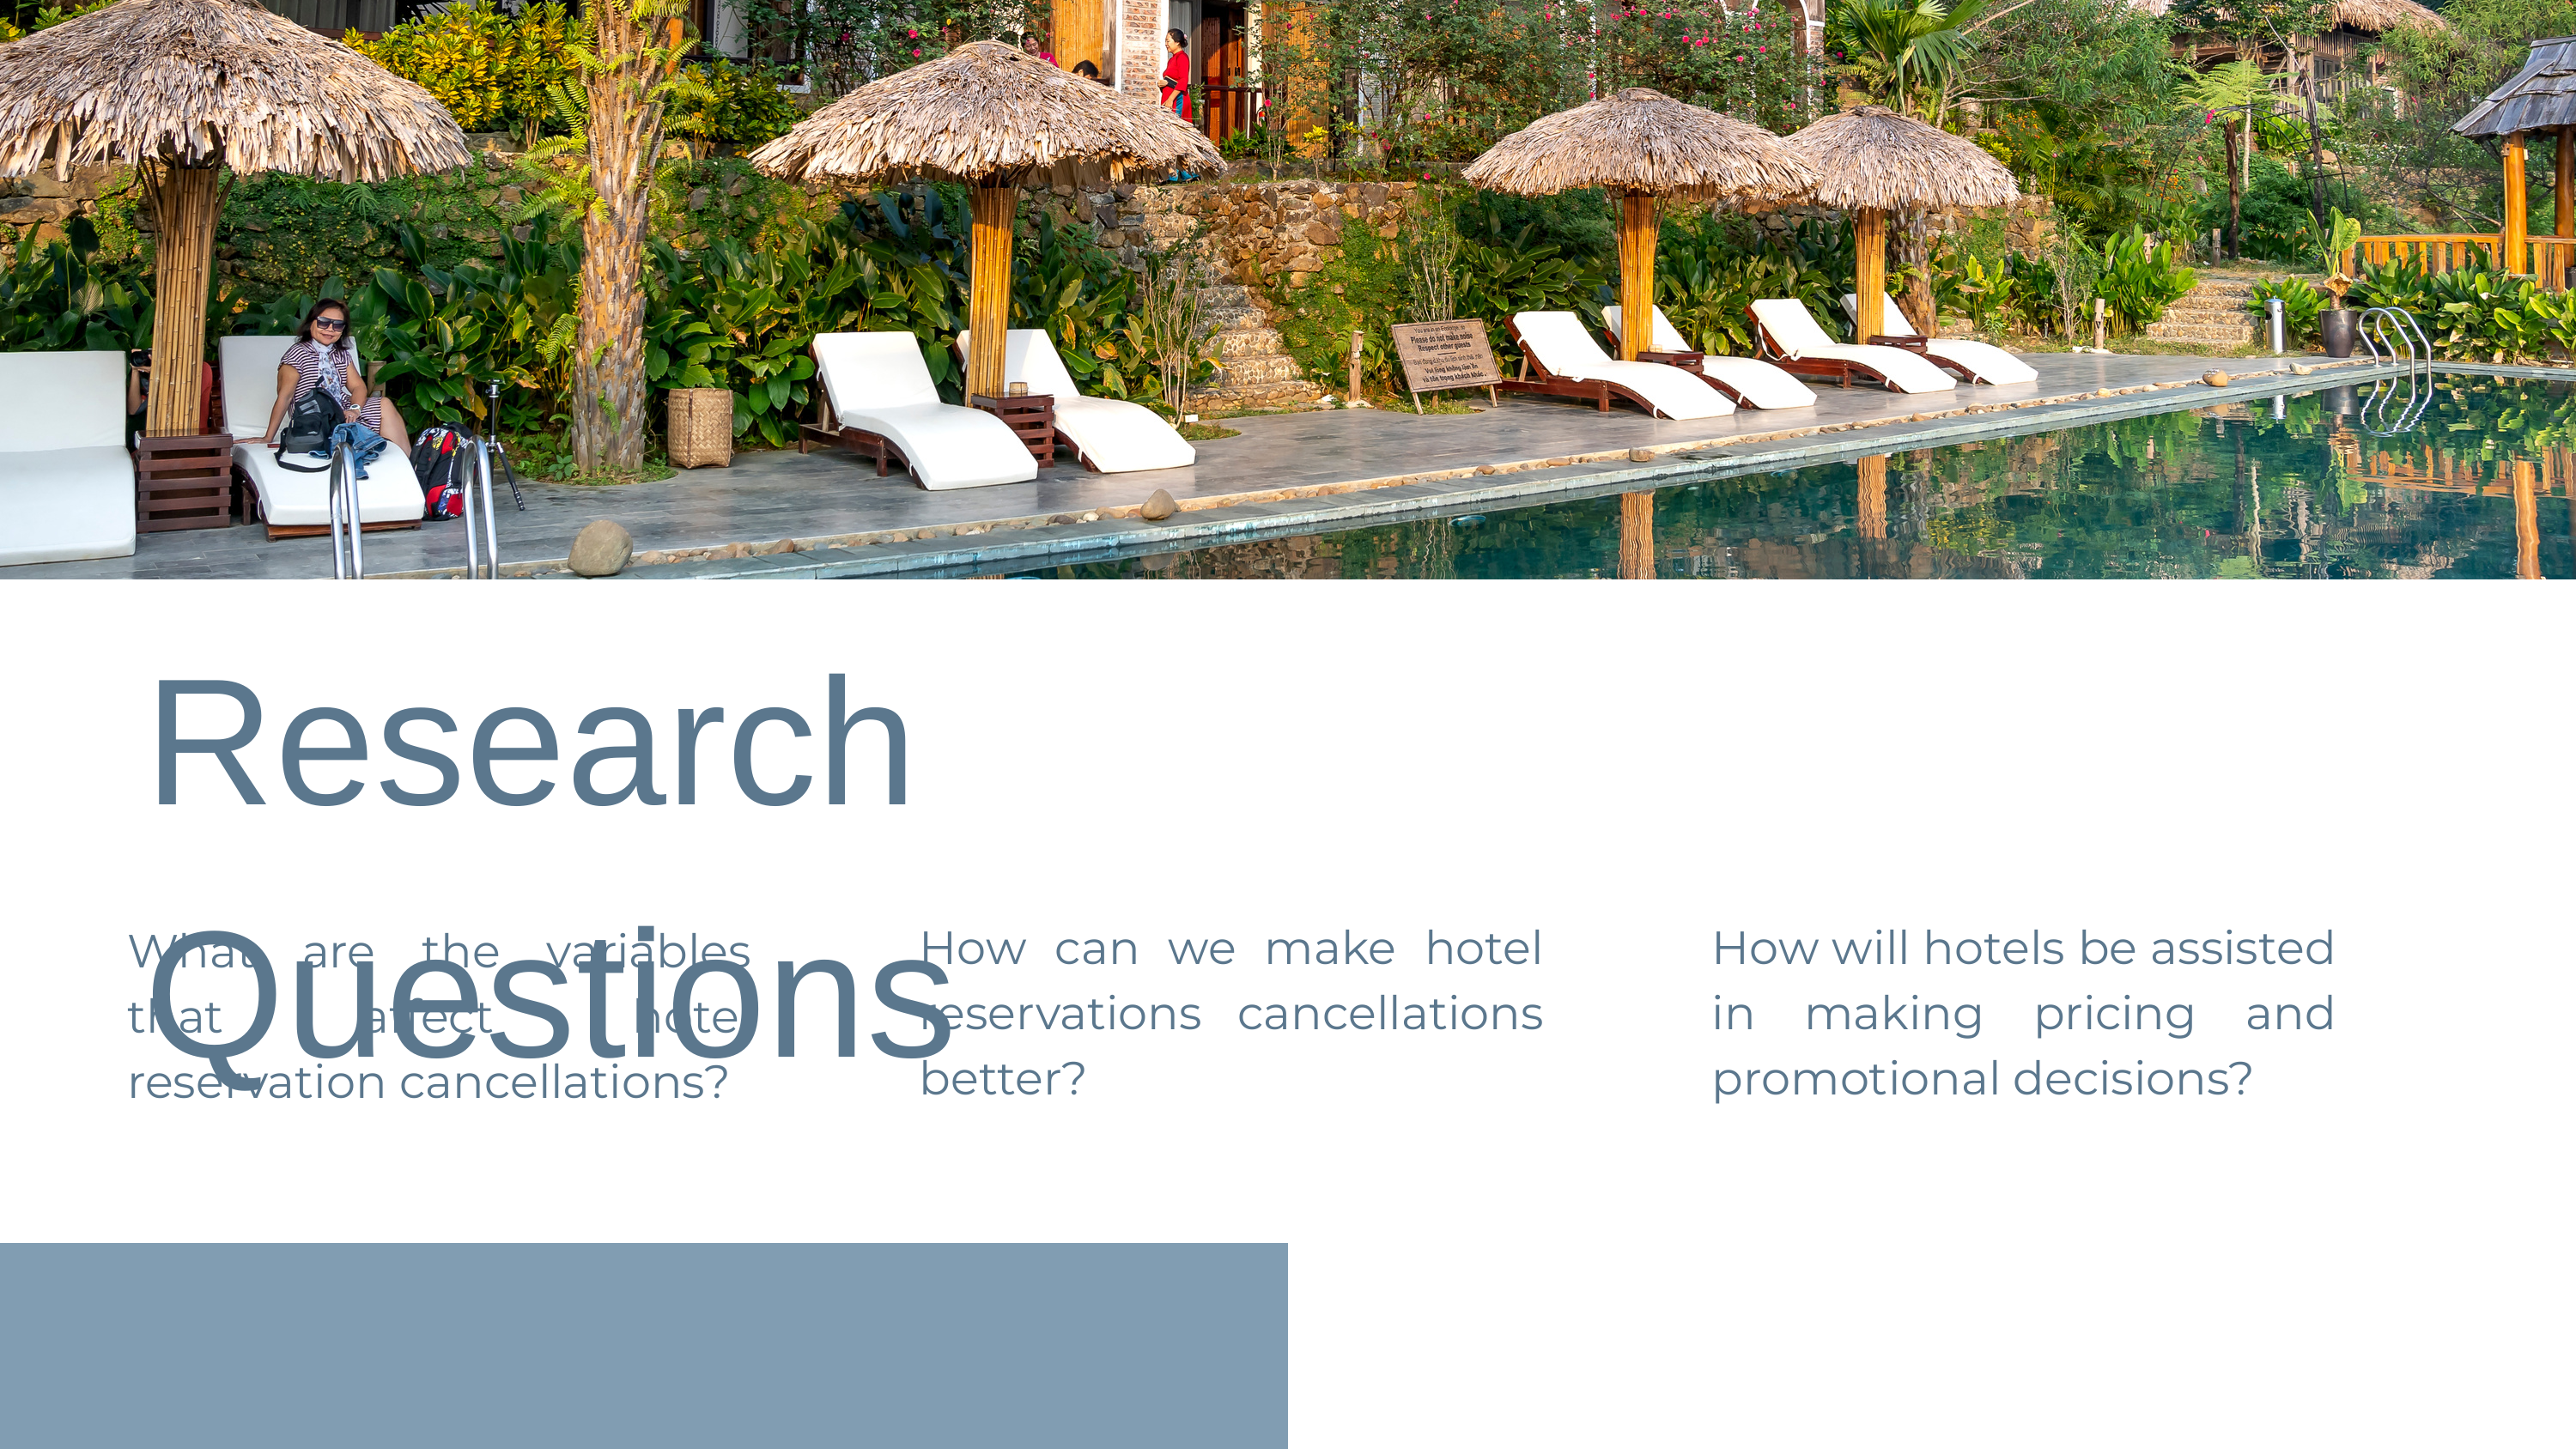

Research Questions
How can we make hotel reservations cancellations better?

How will hotels be assisted in making pricing and promotional decisions?
What are the variables that affect hotel reservation cancellations?